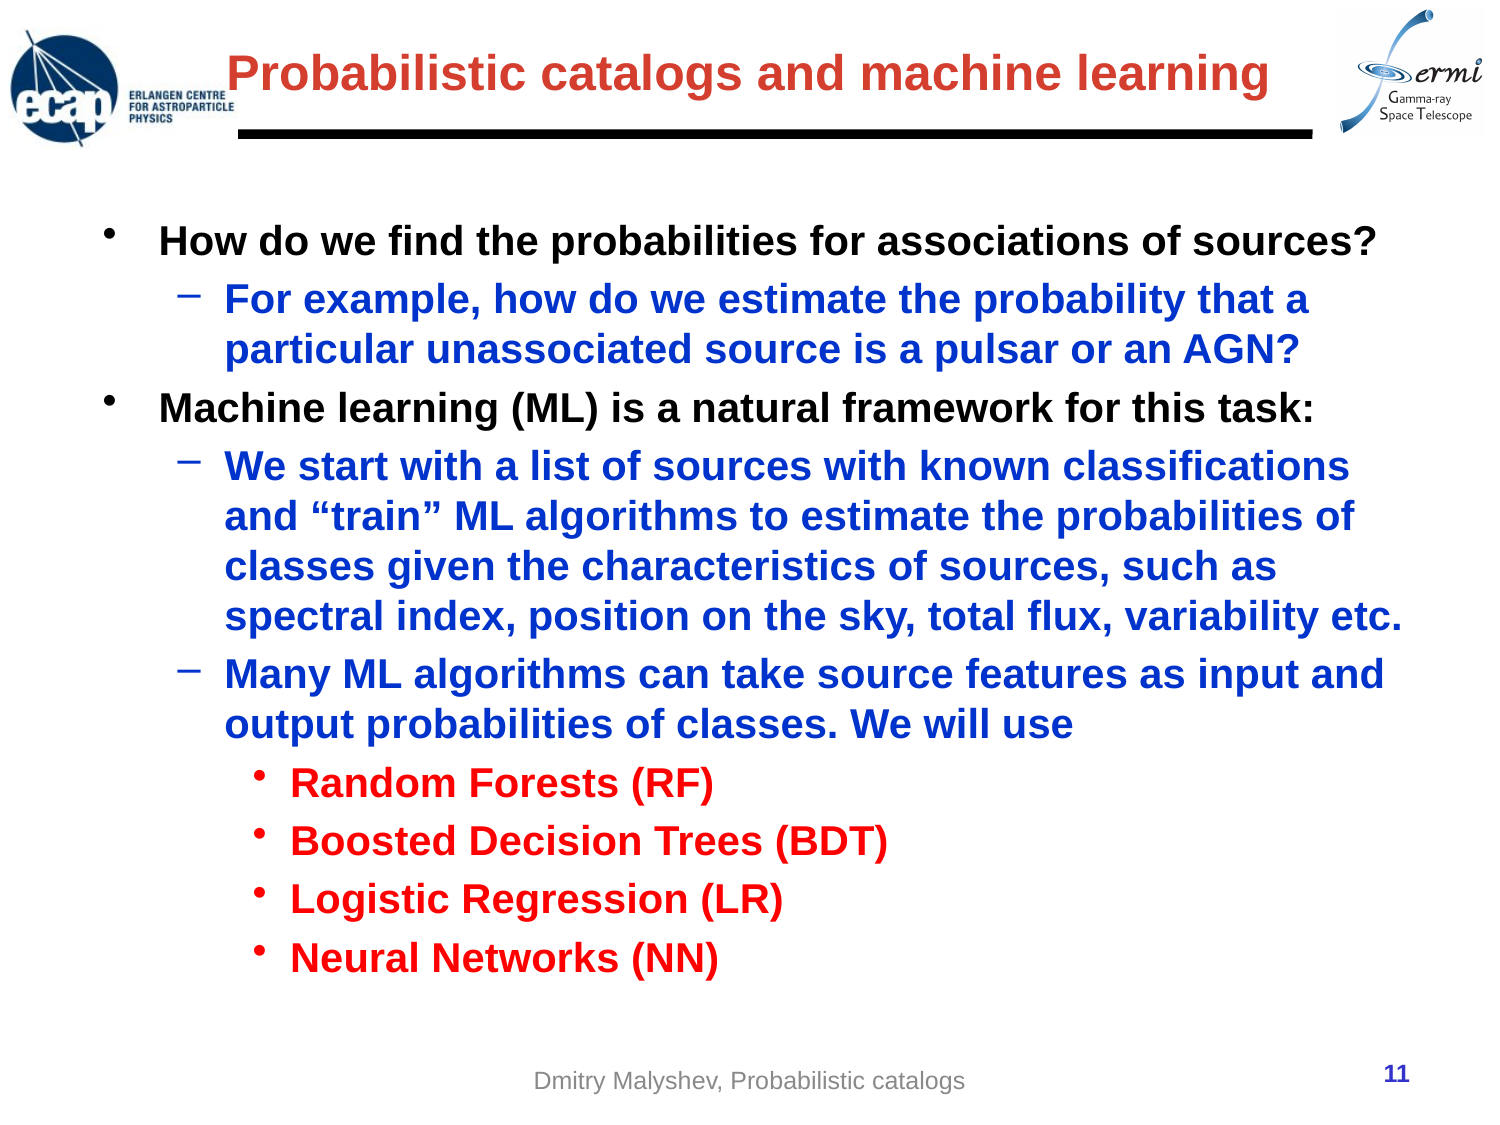

# Probabilistic catalogs and machine learning
How do we find the probabilities for associations of sources?
For example, how do we estimate the probability that a particular unassociated source is a pulsar or an AGN?
Machine learning (ML) is a natural framework for this task:
We start with a list of sources with known classifications and “train” ML algorithms to estimate the probabilities of classes given the characteristics of sources, such as spectral index, position on the sky, total flux, variability etc.
Many ML algorithms can take source features as input and output probabilities of classes. We will use
Random Forests (RF)
Boosted Decision Trees (BDT)
Logistic Regression (LR)
Neural Networks (NN)
11
Dmitry Malyshev, Probabilistic catalogs